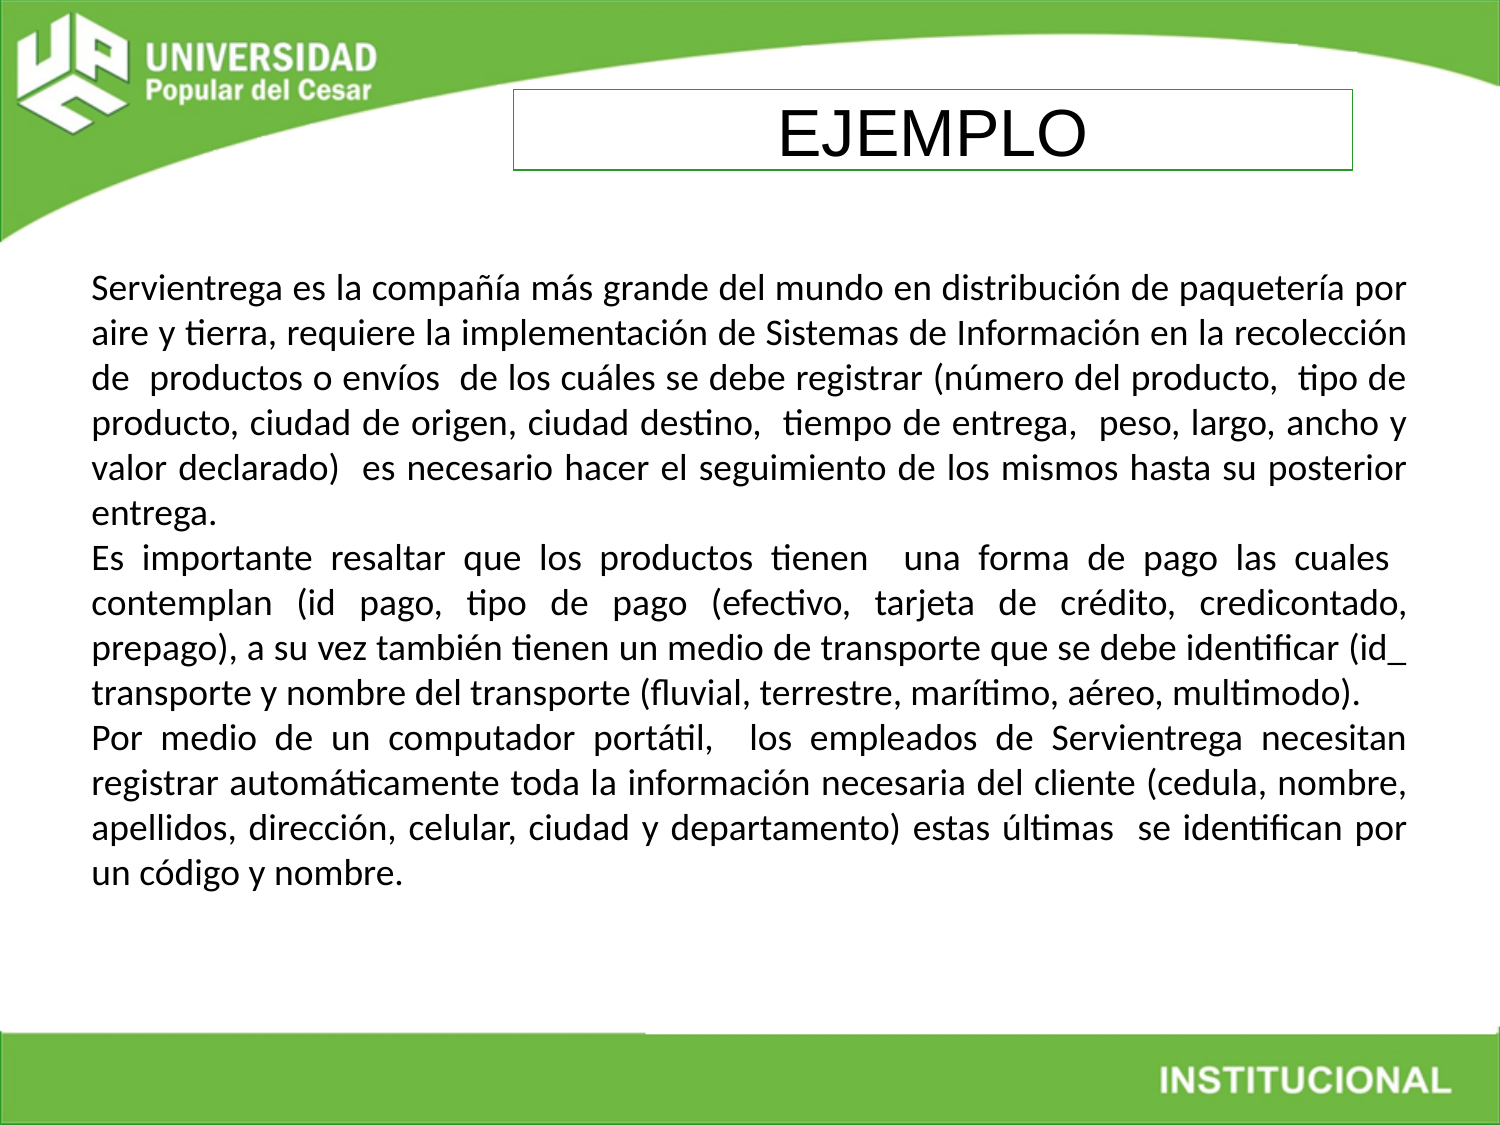

EJEMPLO
Servientrega es la compañía más grande del mundo en distribución de paquetería por aire y tierra, requiere la implementación de Sistemas de Información en la recolección de  productos o envíos  de los cuáles se debe registrar (número del producto,  tipo de producto, ciudad de origen, ciudad destino,  tiempo de entrega,  peso, largo, ancho y valor declarado)  es necesario hacer el seguimiento de los mismos hasta su posterior entrega.
Es importante resaltar que los productos tienen  una forma de pago las cuales  contemplan (id pago, tipo de pago (efectivo, tarjeta de crédito, credicontado, prepago), a su vez también tienen un medio de transporte que se debe identificar (id_ transporte y nombre del transporte (fluvial, terrestre, marítimo, aéreo, multimodo).
Por medio de un computador portátil,  los empleados de Servientrega necesitan registrar automáticamente toda la información necesaria del cliente (cedula, nombre, apellidos, dirección, celular, ciudad y departamento) estas últimas  se identifican por un código y nombre.